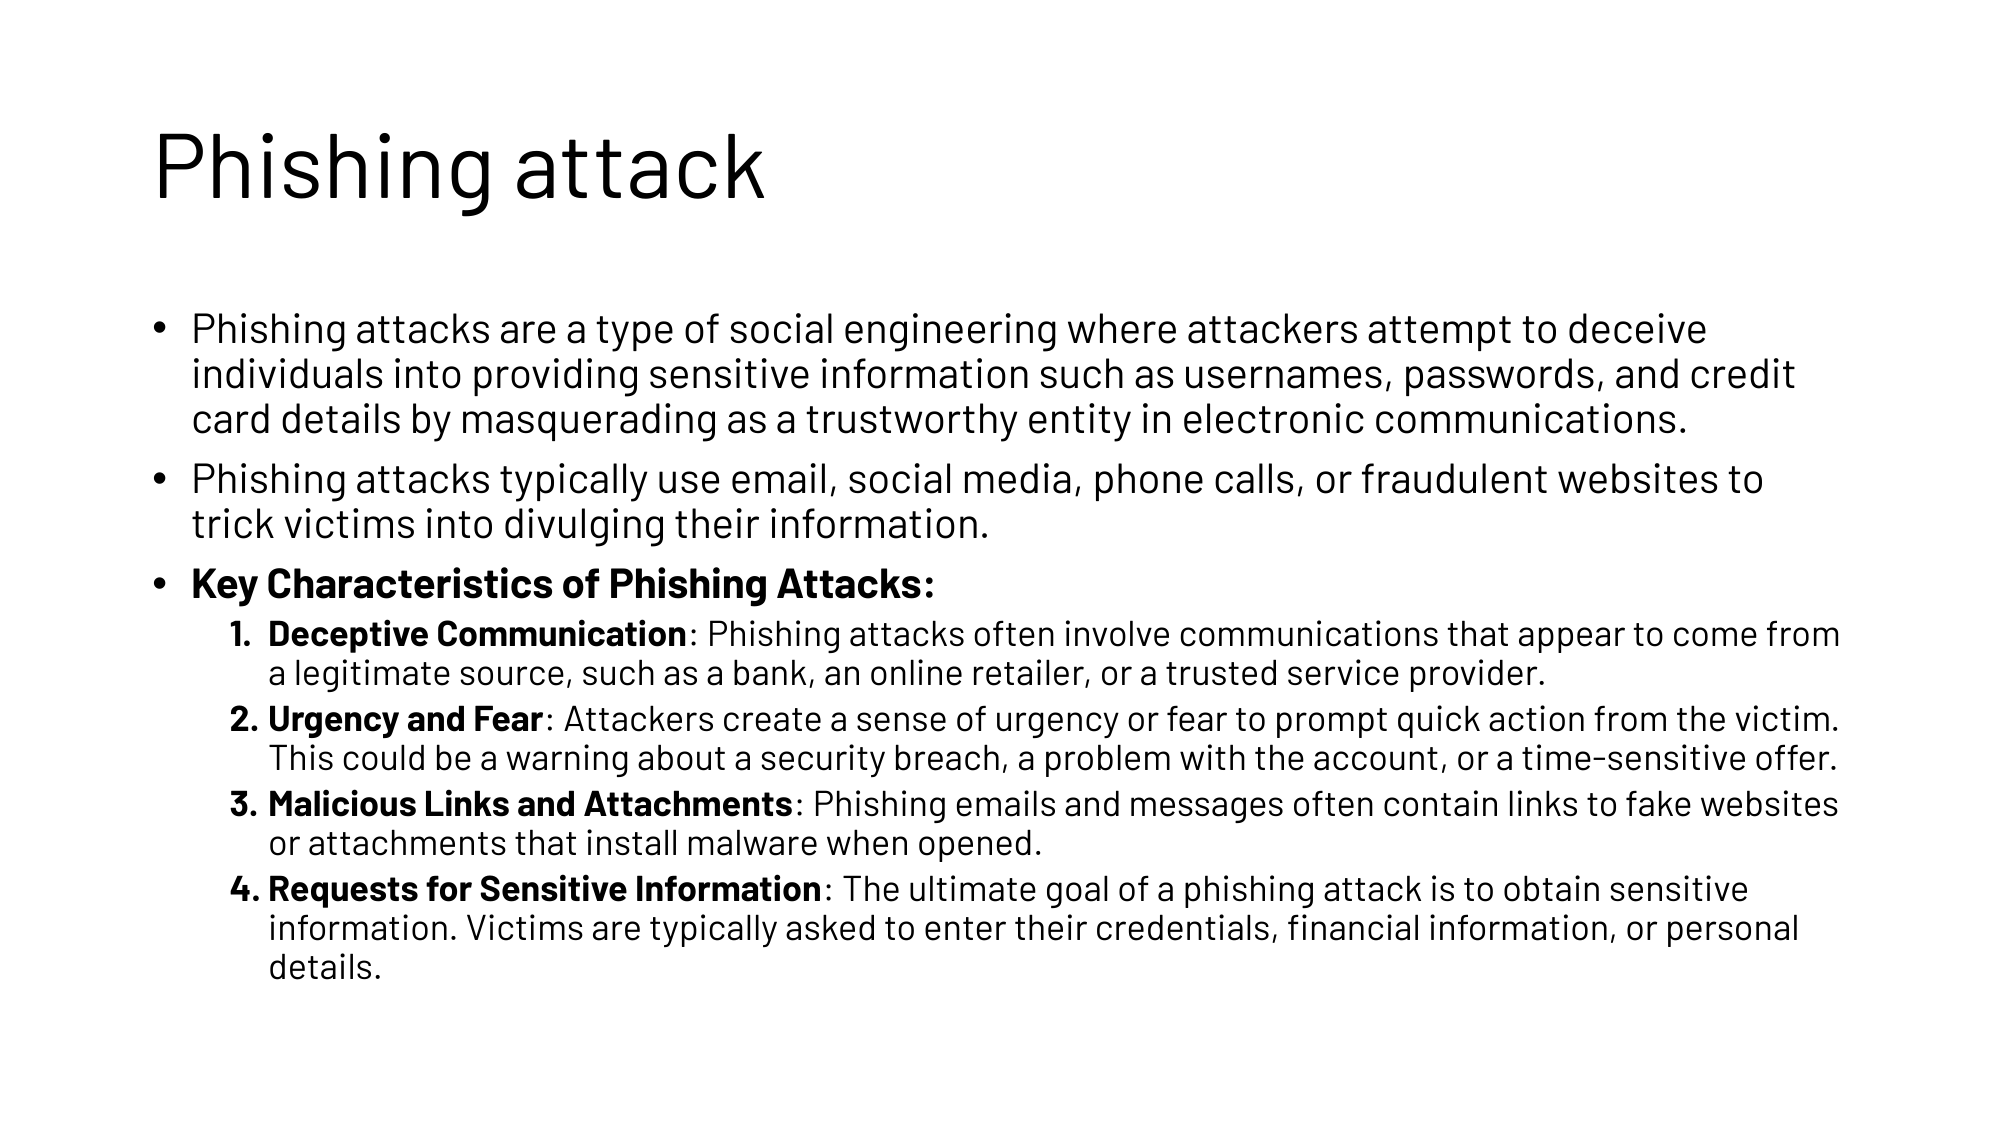

# Phishing attack
Phishing attacks are a type of social engineering where attackers attempt to deceive individuals into providing sensitive information such as usernames, passwords, and credit card details by masquerading as a trustworthy entity in electronic communications.
Phishing attacks typically use email, social media, phone calls, or fraudulent websites to trick victims into divulging their information.
Key Characteristics of Phishing Attacks:
Deceptive Communication: Phishing attacks often involve communications that appear to come from a legitimate source, such as a bank, an online retailer, or a trusted service provider.
Urgency and Fear: Attackers create a sense of urgency or fear to prompt quick action from the victim. This could be a warning about a security breach, a problem with the account, or a time-sensitive offer.
Malicious Links and Attachments: Phishing emails and messages often contain links to fake websites or attachments that install malware when opened.
Requests for Sensitive Information: The ultimate goal of a phishing attack is to obtain sensitive information. Victims are typically asked to enter their credentials, financial information, or personal details.